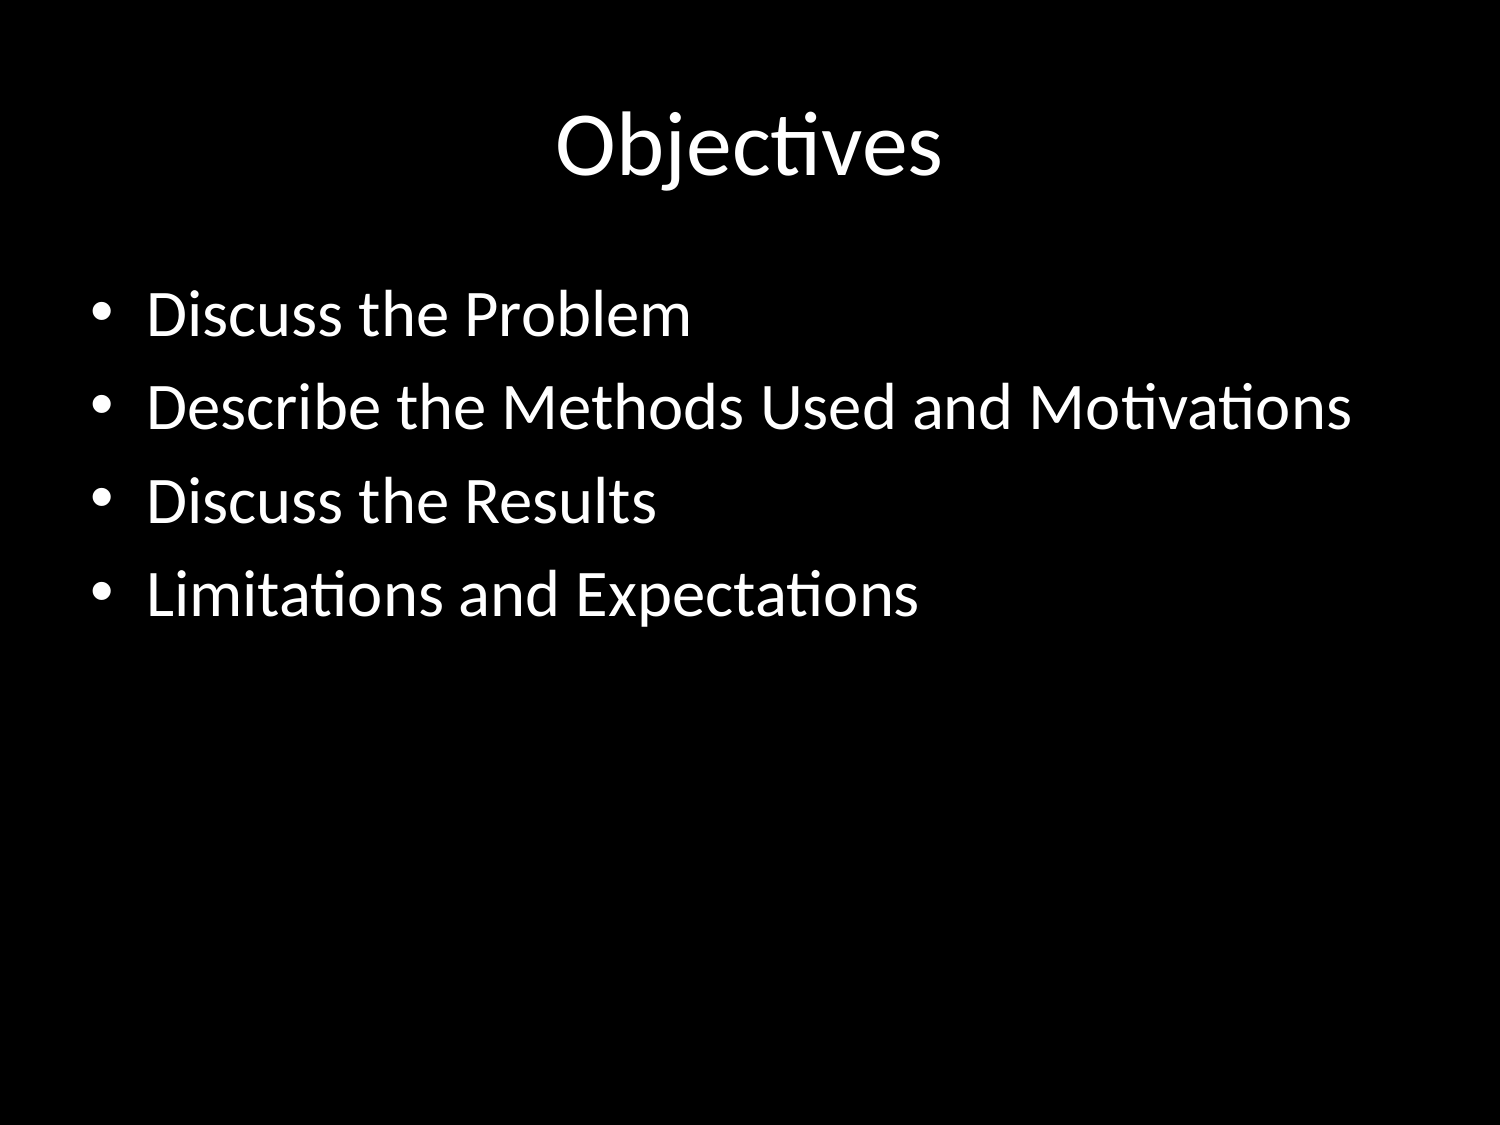

# Objectives
Discuss the Problem
Describe the Methods Used and Motivations
Discuss the Results
Limitations and Expectations